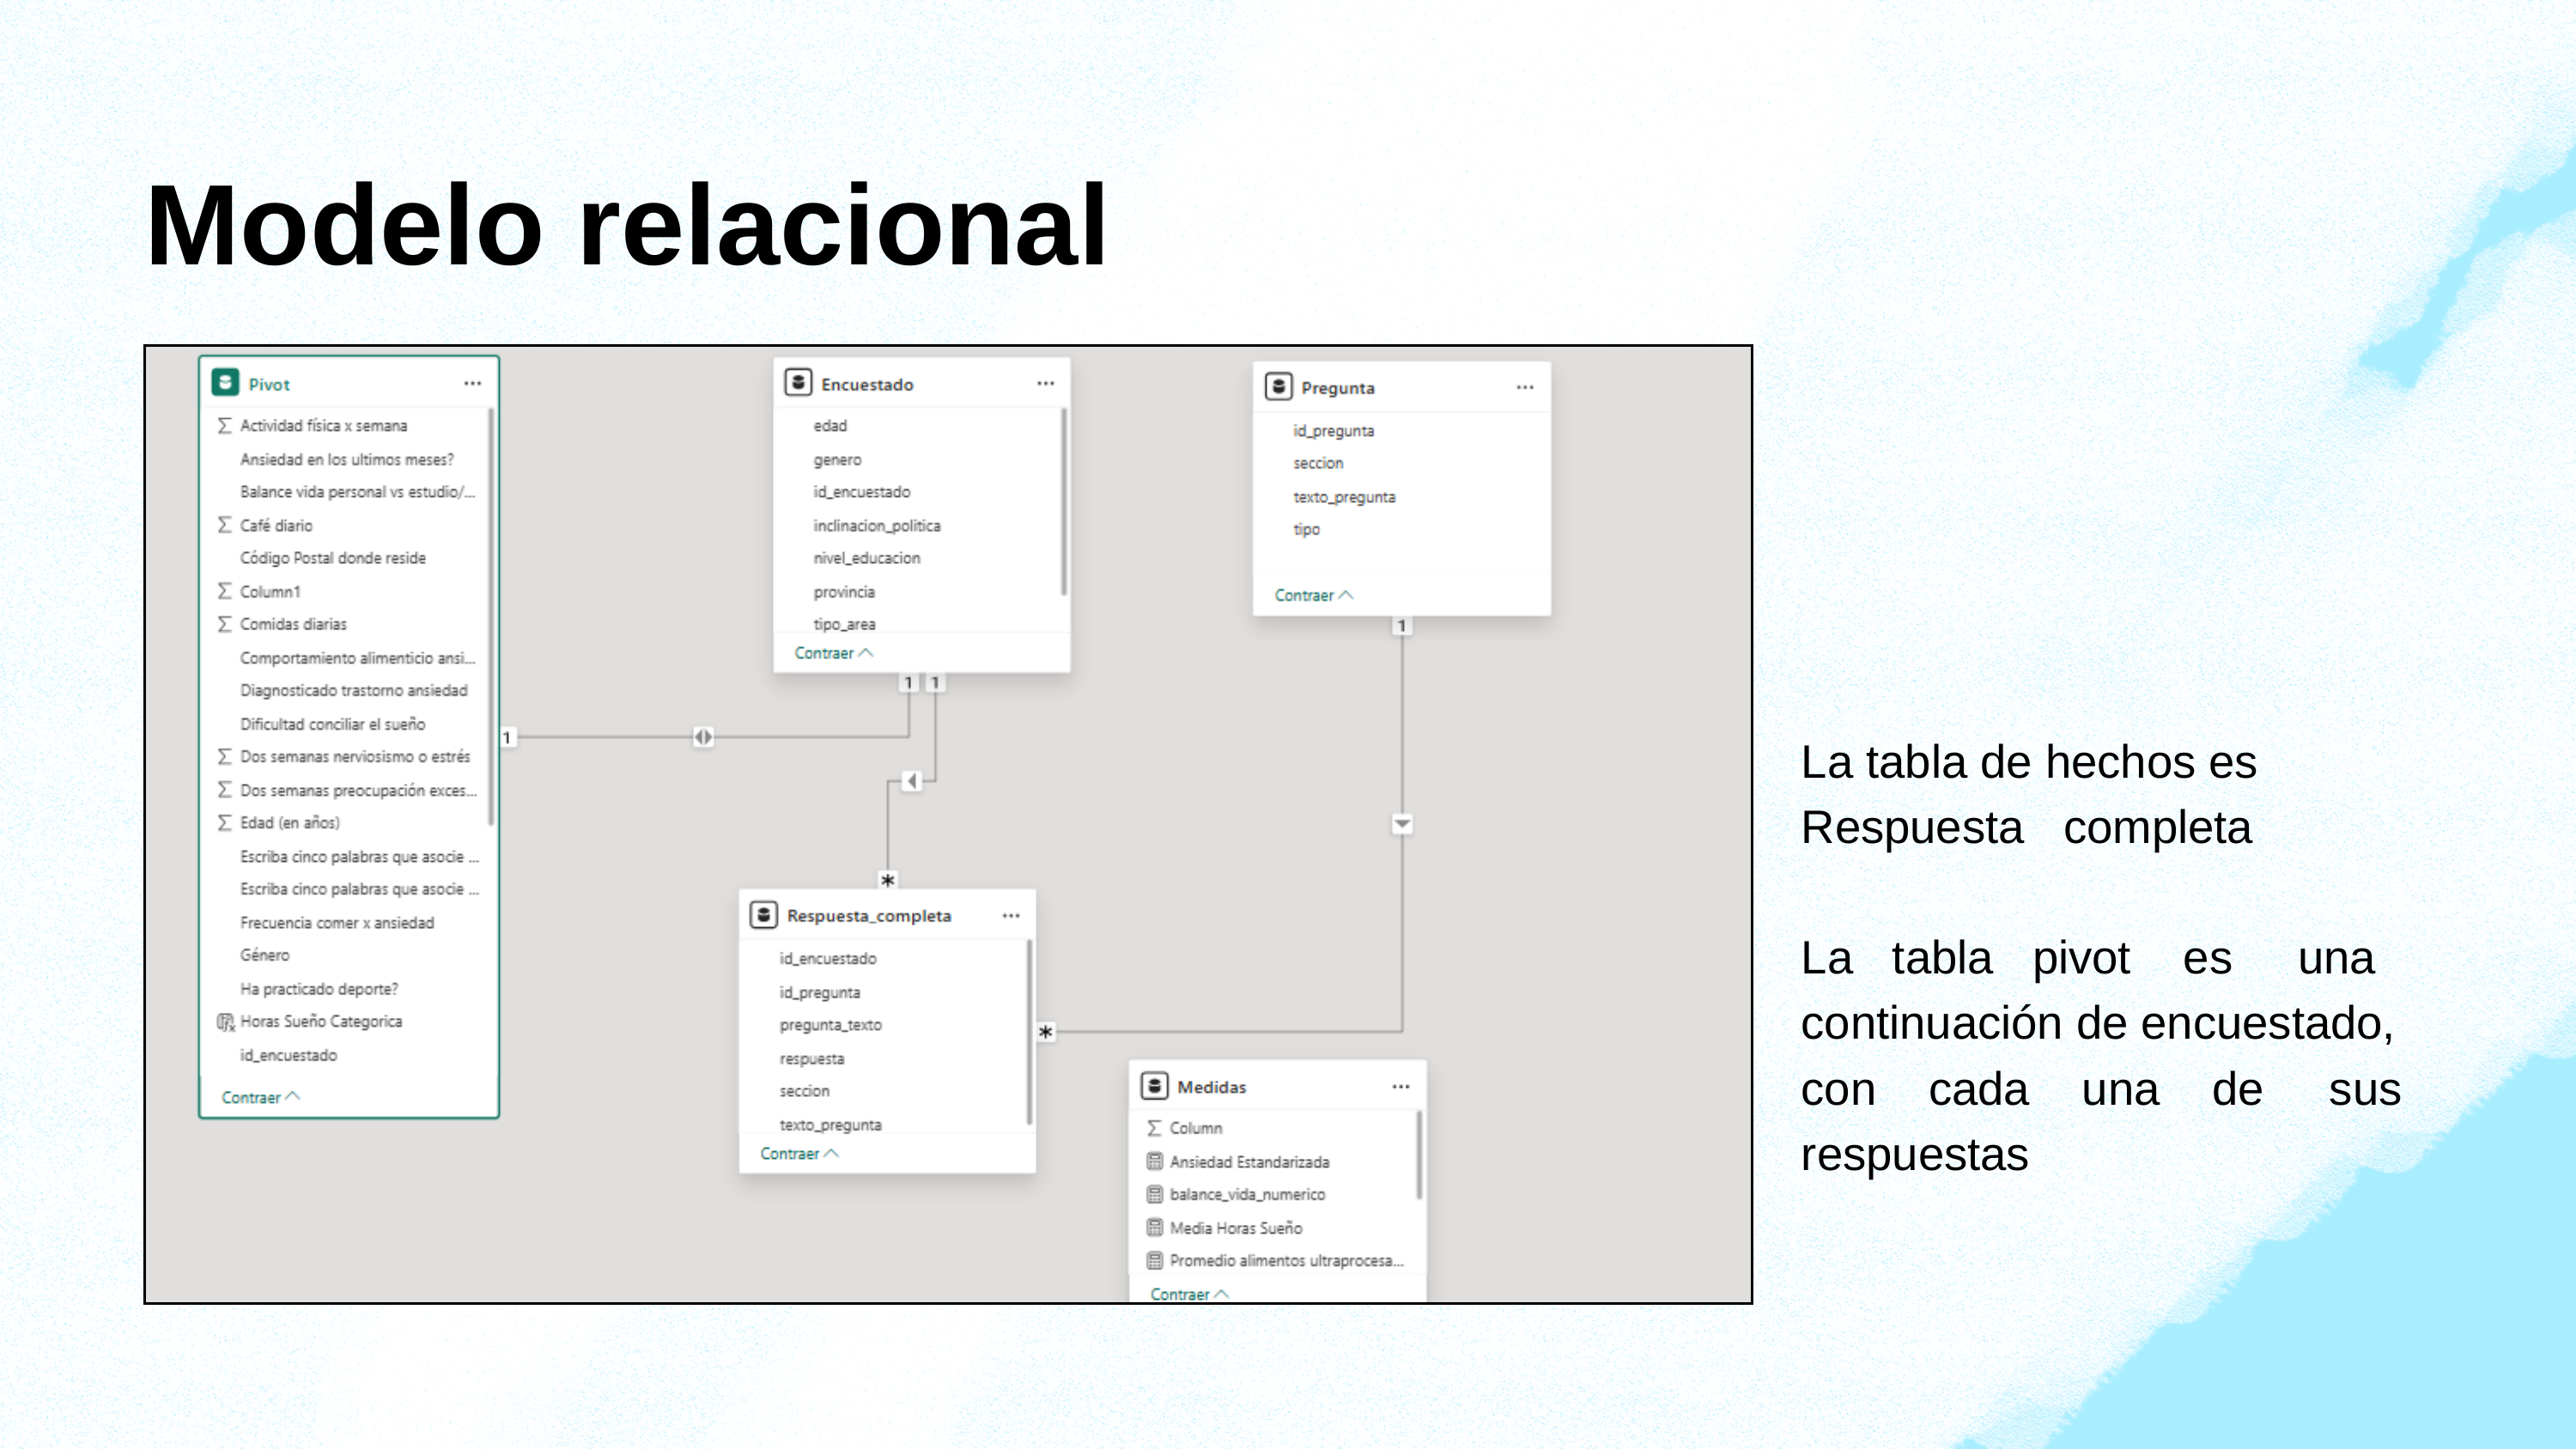

Modelo relacional

La tabla de hechos es Respuesta   completa

La   tabla   pivot    es     una continuación de encuestado, con    cada    una    de     sus respuestas